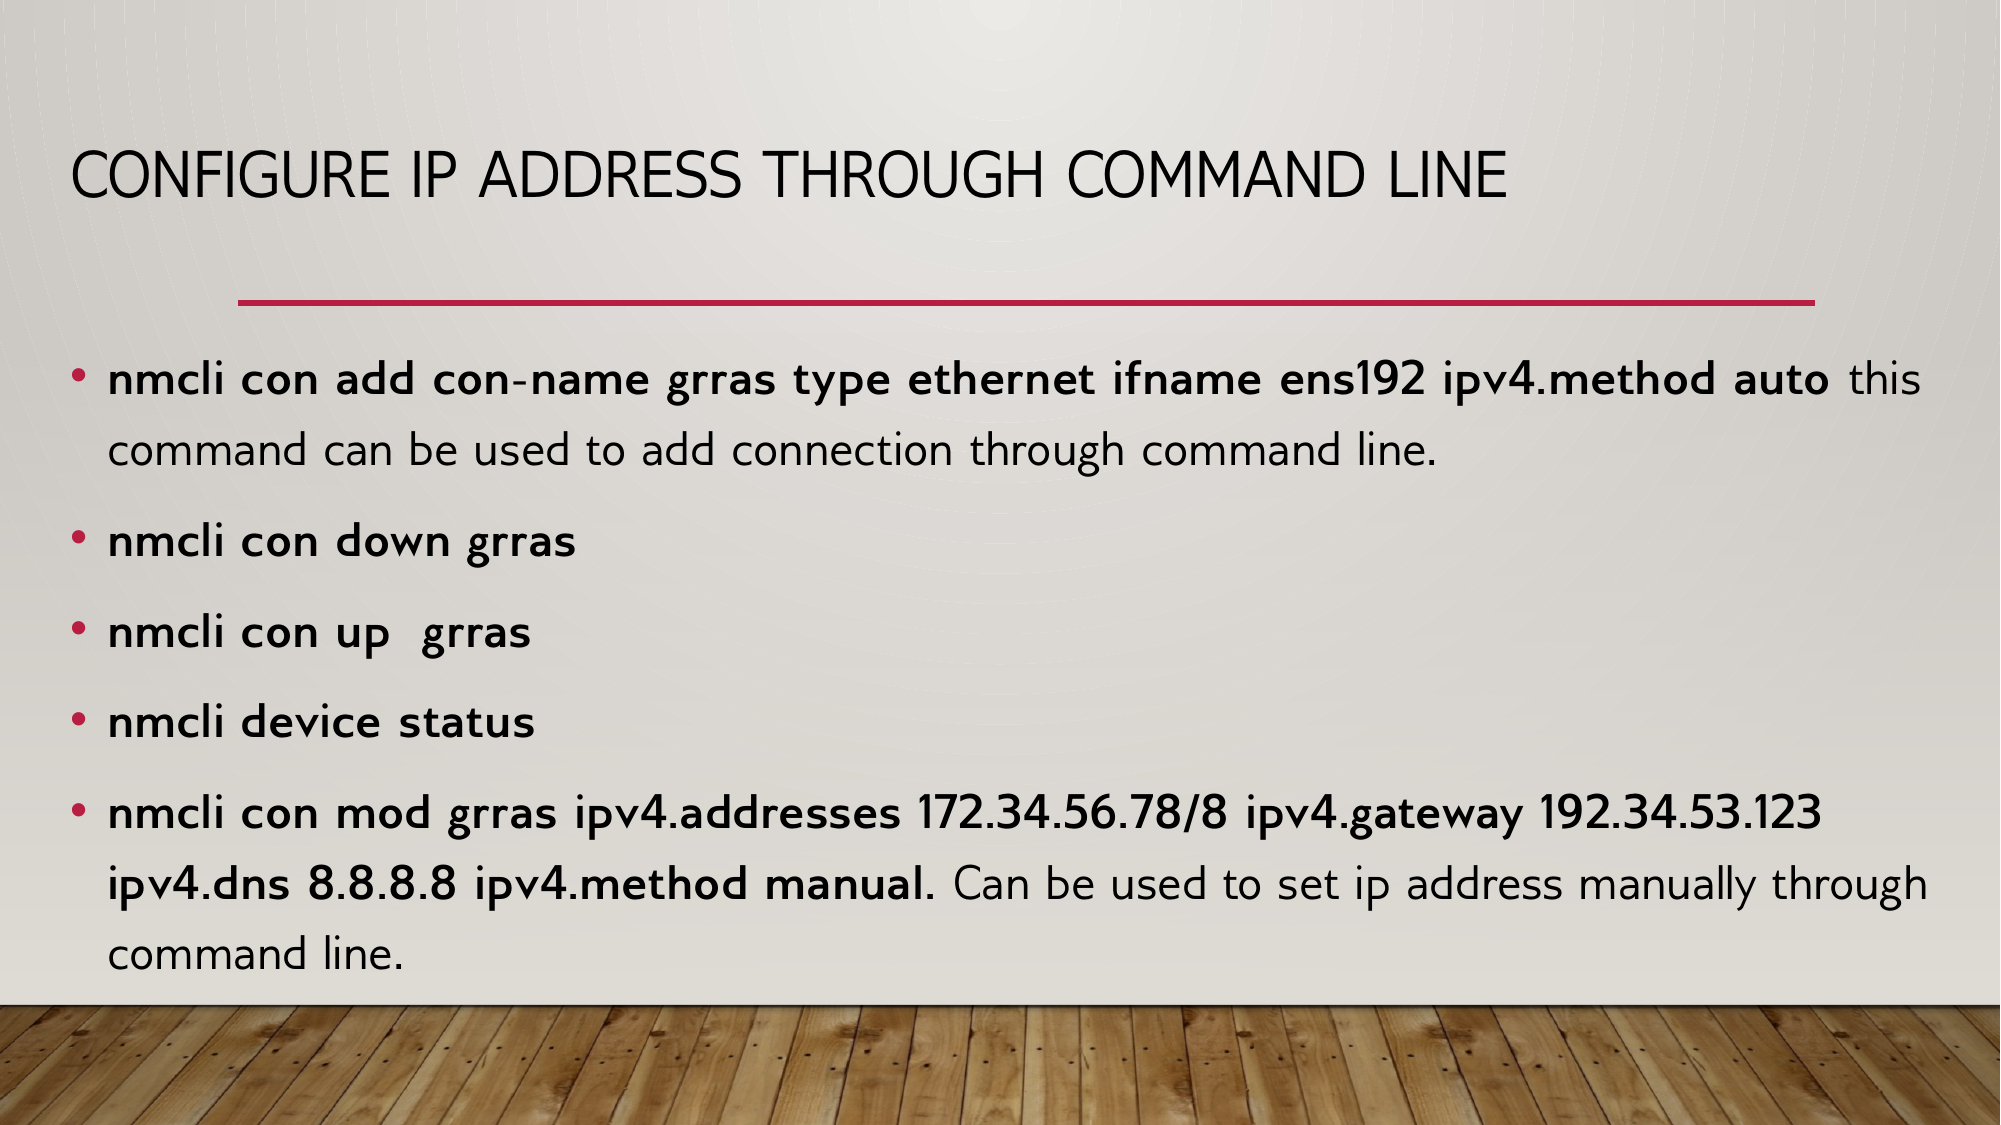

# Configure IP address through command line
nmcli con add con-name grras type ethernet ifname ens192 ipv4.method auto this command can be used to add connection through command line.
nmcli con down grras
nmcli con up  grras
nmcli device status
nmcli con mod grras ipv4.addresses 172.34.56.78/8 ipv4.gateway 192.34.53.123 ipv4.dns 8.8.8.8 ipv4.method manual. Can be used to set ip address manually through command line.